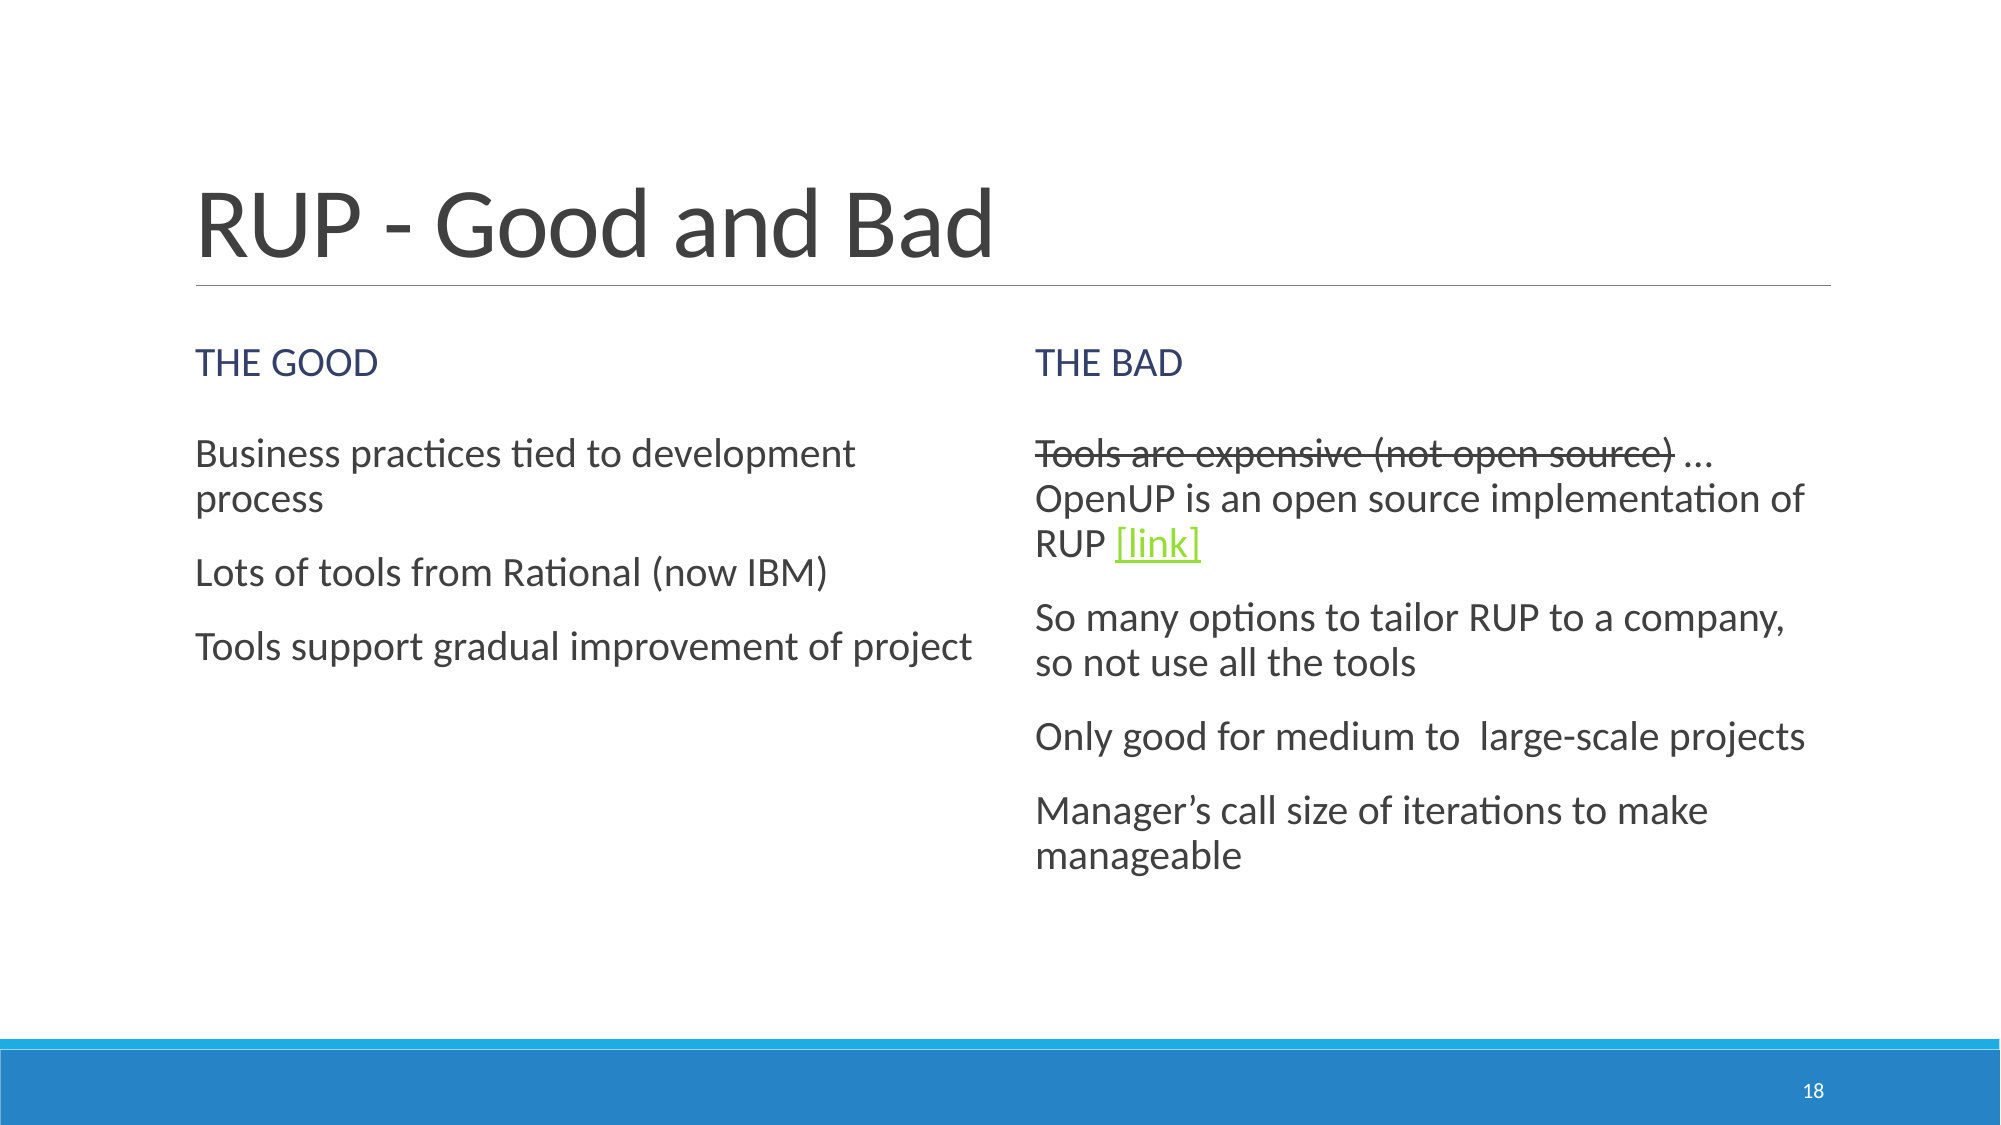

# RUP - Good and Bad
the good
The Bad
Tools are expensive (not open source) … OpenUP is an open source implementation of RUP [link]
So many options to tailor RUP to a company, so not use all the tools
Only good for medium to  large-scale projects
Manager’s call size of iterations to make manageable
Business practices tied to development process
Lots of tools from Rational (now IBM)
Tools support gradual improvement of project
18